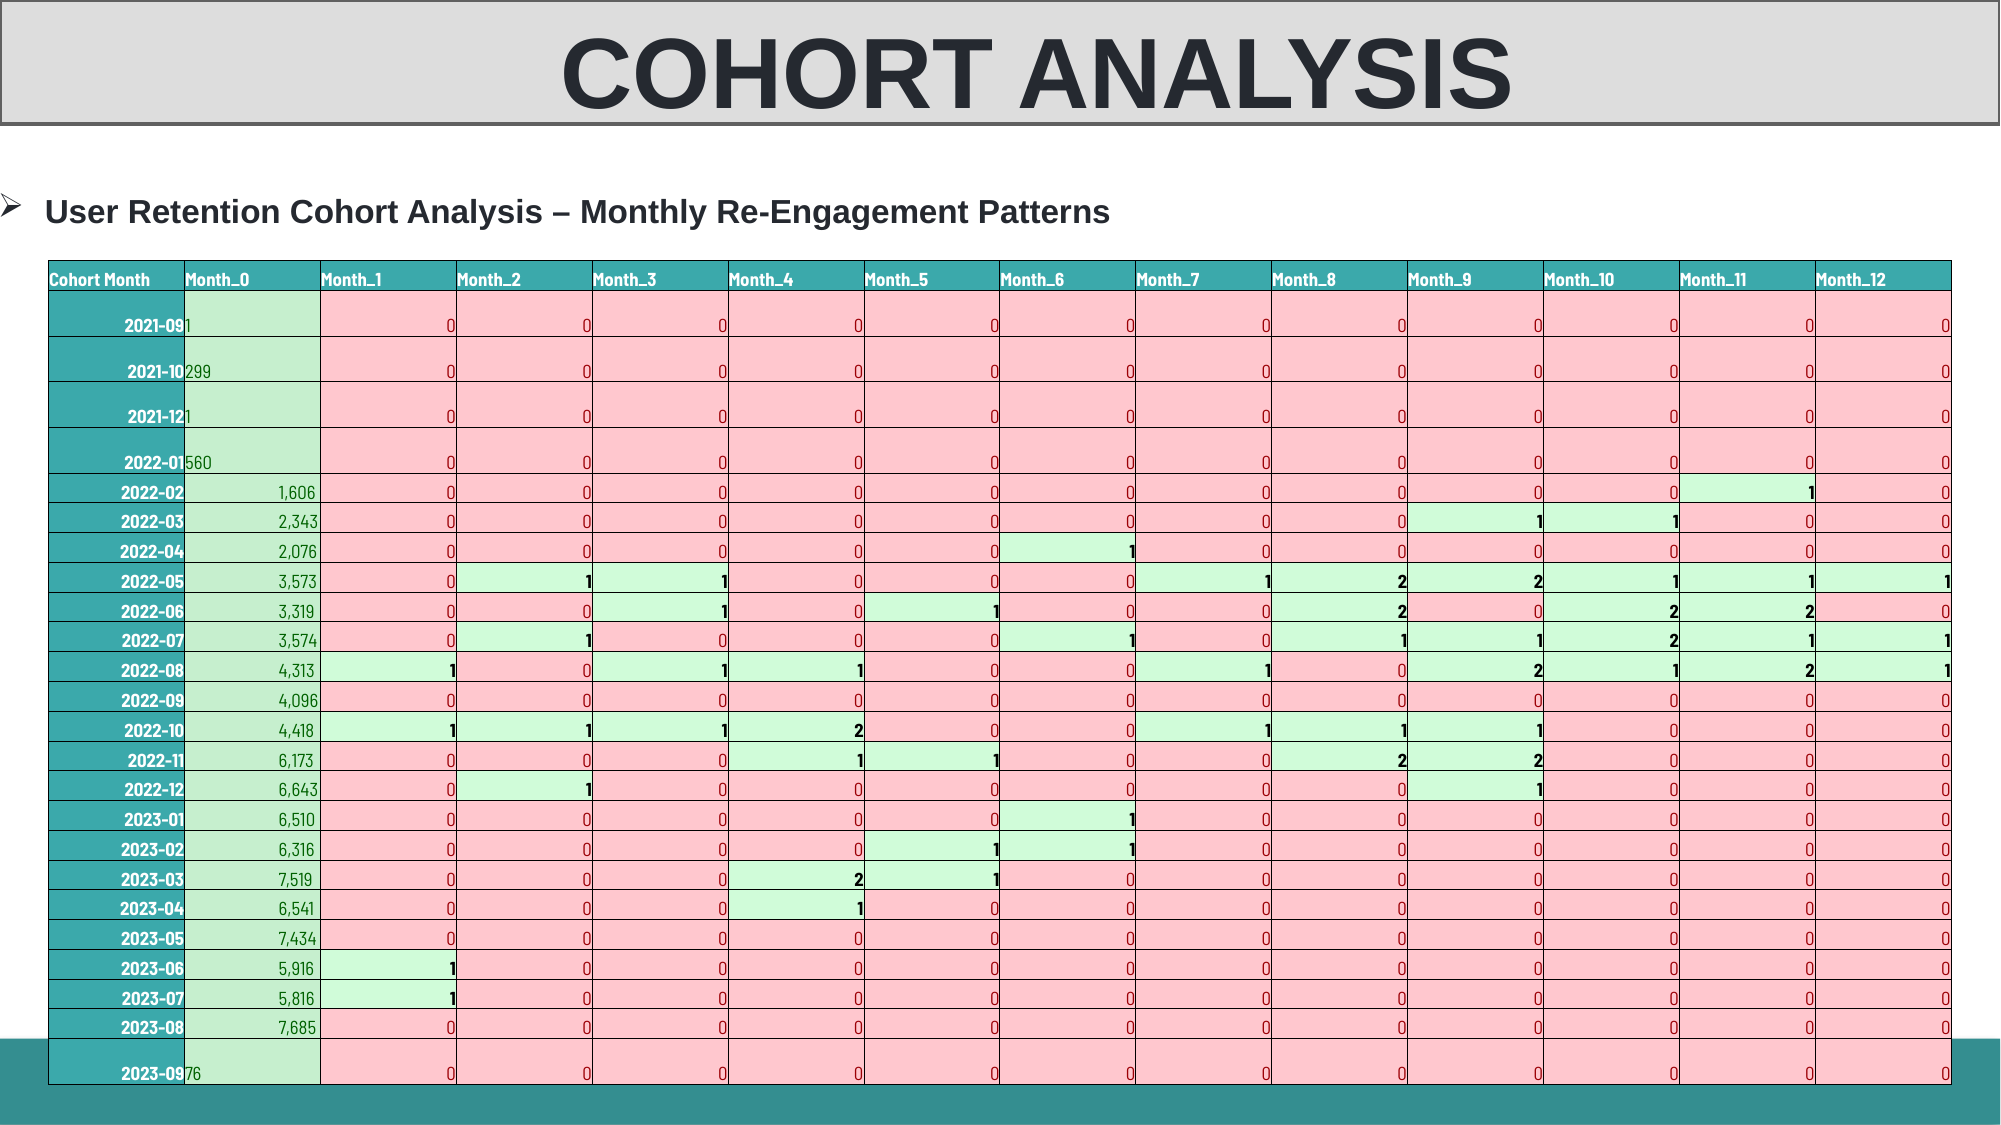

COHORT ANALYSIS
User Retention Cohort Analysis – Monthly Re-Engagement Patterns
| Cohort Month | Month\_0 | Month\_1 | Month\_2 | Month\_3 | Month\_4 | Month\_5 | Month\_6 | Month\_7 | Month\_8 | Month\_9 | Month\_10 | Month\_11 | Month\_12 |
| --- | --- | --- | --- | --- | --- | --- | --- | --- | --- | --- | --- | --- | --- |
| 2021-09 | 1 | 0 | 0 | 0 | 0 | 0 | 0 | 0 | 0 | 0 | 0 | 0 | 0 |
| 2021-10 | 299 | 0 | 0 | 0 | 0 | 0 | 0 | 0 | 0 | 0 | 0 | 0 | 0 |
| 2021-12 | 1 | 0 | 0 | 0 | 0 | 0 | 0 | 0 | 0 | 0 | 0 | 0 | 0 |
| 2022-01 | 560 | 0 | 0 | 0 | 0 | 0 | 0 | 0 | 0 | 0 | 0 | 0 | 0 |
| 2022-02 | 1,606 | 0 | 0 | 0 | 0 | 0 | 0 | 0 | 0 | 0 | 0 | 1 | 0 |
| 2022-03 | 2,343 | 0 | 0 | 0 | 0 | 0 | 0 | 0 | 0 | 1 | 1 | 0 | 0 |
| 2022-04 | 2,076 | 0 | 0 | 0 | 0 | 0 | 1 | 0 | 0 | 0 | 0 | 0 | 0 |
| 2022-05 | 3,573 | 0 | 1 | 1 | 0 | 0 | 0 | 1 | 2 | 2 | 1 | 1 | 1 |
| 2022-06 | 3,319 | 0 | 0 | 1 | 0 | 1 | 0 | 0 | 2 | 0 | 2 | 2 | 0 |
| 2022-07 | 3,574 | 0 | 1 | 0 | 0 | 0 | 1 | 0 | 1 | 1 | 2 | 1 | 1 |
| 2022-08 | 4,313 | 1 | 0 | 1 | 1 | 0 | 0 | 1 | 0 | 2 | 1 | 2 | 1 |
| 2022-09 | 4,096 | 0 | 0 | 0 | 0 | 0 | 0 | 0 | 0 | 0 | 0 | 0 | 0 |
| 2022-10 | 4,418 | 1 | 1 | 1 | 2 | 0 | 0 | 1 | 1 | 1 | 0 | 0 | 0 |
| 2022-11 | 6,173 | 0 | 0 | 0 | 1 | 1 | 0 | 0 | 2 | 2 | 0 | 0 | 0 |
| 2022-12 | 6,643 | 0 | 1 | 0 | 0 | 0 | 0 | 0 | 0 | 1 | 0 | 0 | 0 |
| 2023-01 | 6,510 | 0 | 0 | 0 | 0 | 0 | 1 | 0 | 0 | 0 | 0 | 0 | 0 |
| 2023-02 | 6,316 | 0 | 0 | 0 | 0 | 1 | 1 | 0 | 0 | 0 | 0 | 0 | 0 |
| 2023-03 | 7,519 | 0 | 0 | 0 | 2 | 1 | 0 | 0 | 0 | 0 | 0 | 0 | 0 |
| 2023-04 | 6,541 | 0 | 0 | 0 | 1 | 0 | 0 | 0 | 0 | 0 | 0 | 0 | 0 |
| 2023-05 | 7,434 | 0 | 0 | 0 | 0 | 0 | 0 | 0 | 0 | 0 | 0 | 0 | 0 |
| 2023-06 | 5,916 | 1 | 0 | 0 | 0 | 0 | 0 | 0 | 0 | 0 | 0 | 0 | 0 |
| 2023-07 | 5,816 | 1 | 0 | 0 | 0 | 0 | 0 | 0 | 0 | 0 | 0 | 0 | 0 |
| 2023-08 | 7,685 | 0 | 0 | 0 | 0 | 0 | 0 | 0 | 0 | 0 | 0 | 0 | 0 |
| 2023-09 | 76 | 0 | 0 | 0 | 0 | 0 | 0 | 0 | 0 | 0 | 0 | 0 | 0 |